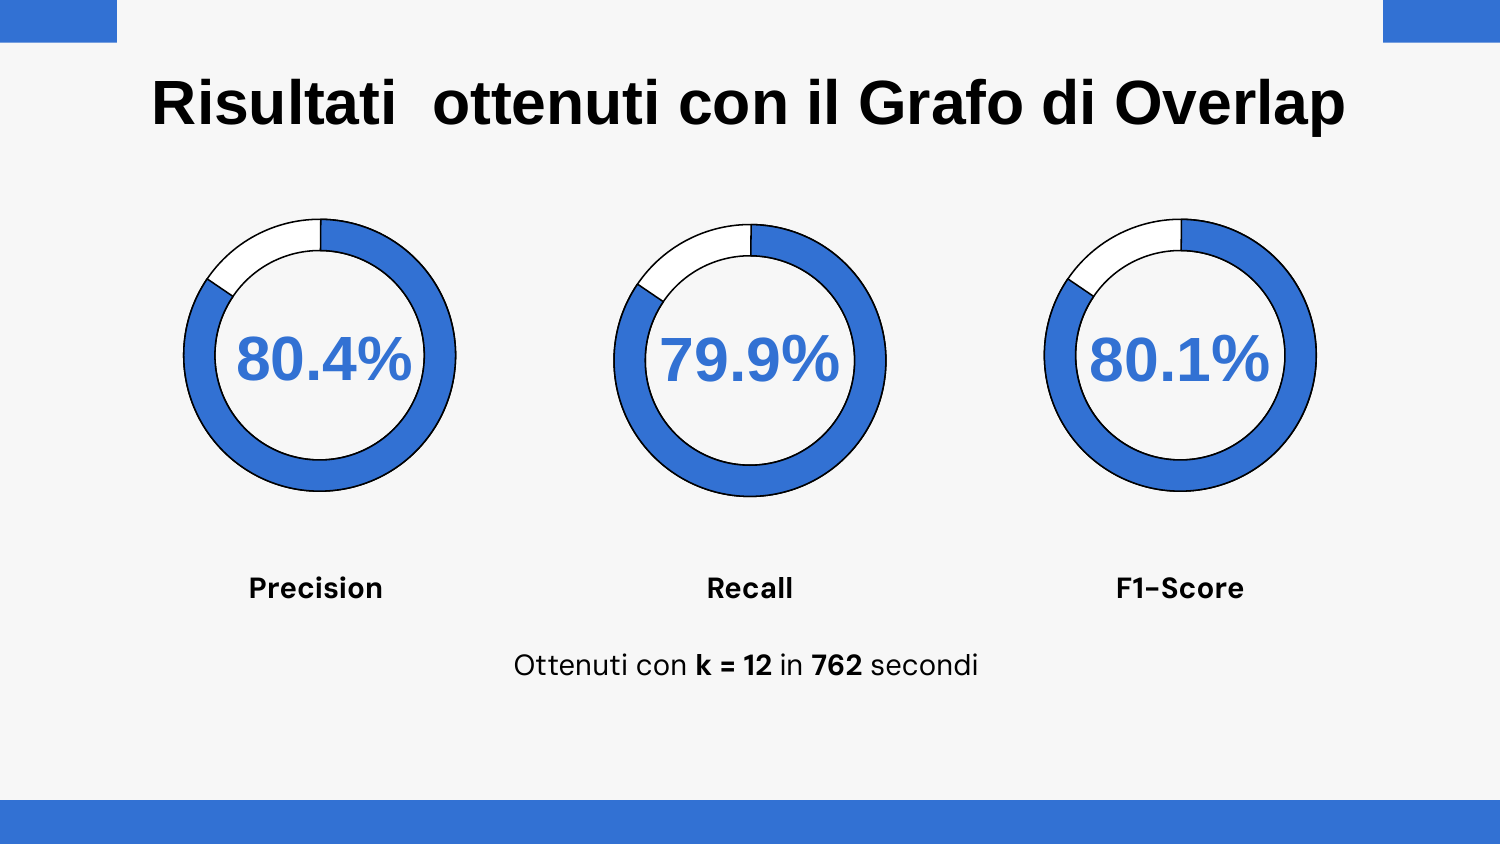

# Risultati  ottenuti con il Grafo di Overlap

80.4%
79.9%
80.1%
Precision
Recall
F1-Score
Ottenuti con k = 12 in 762 secondi